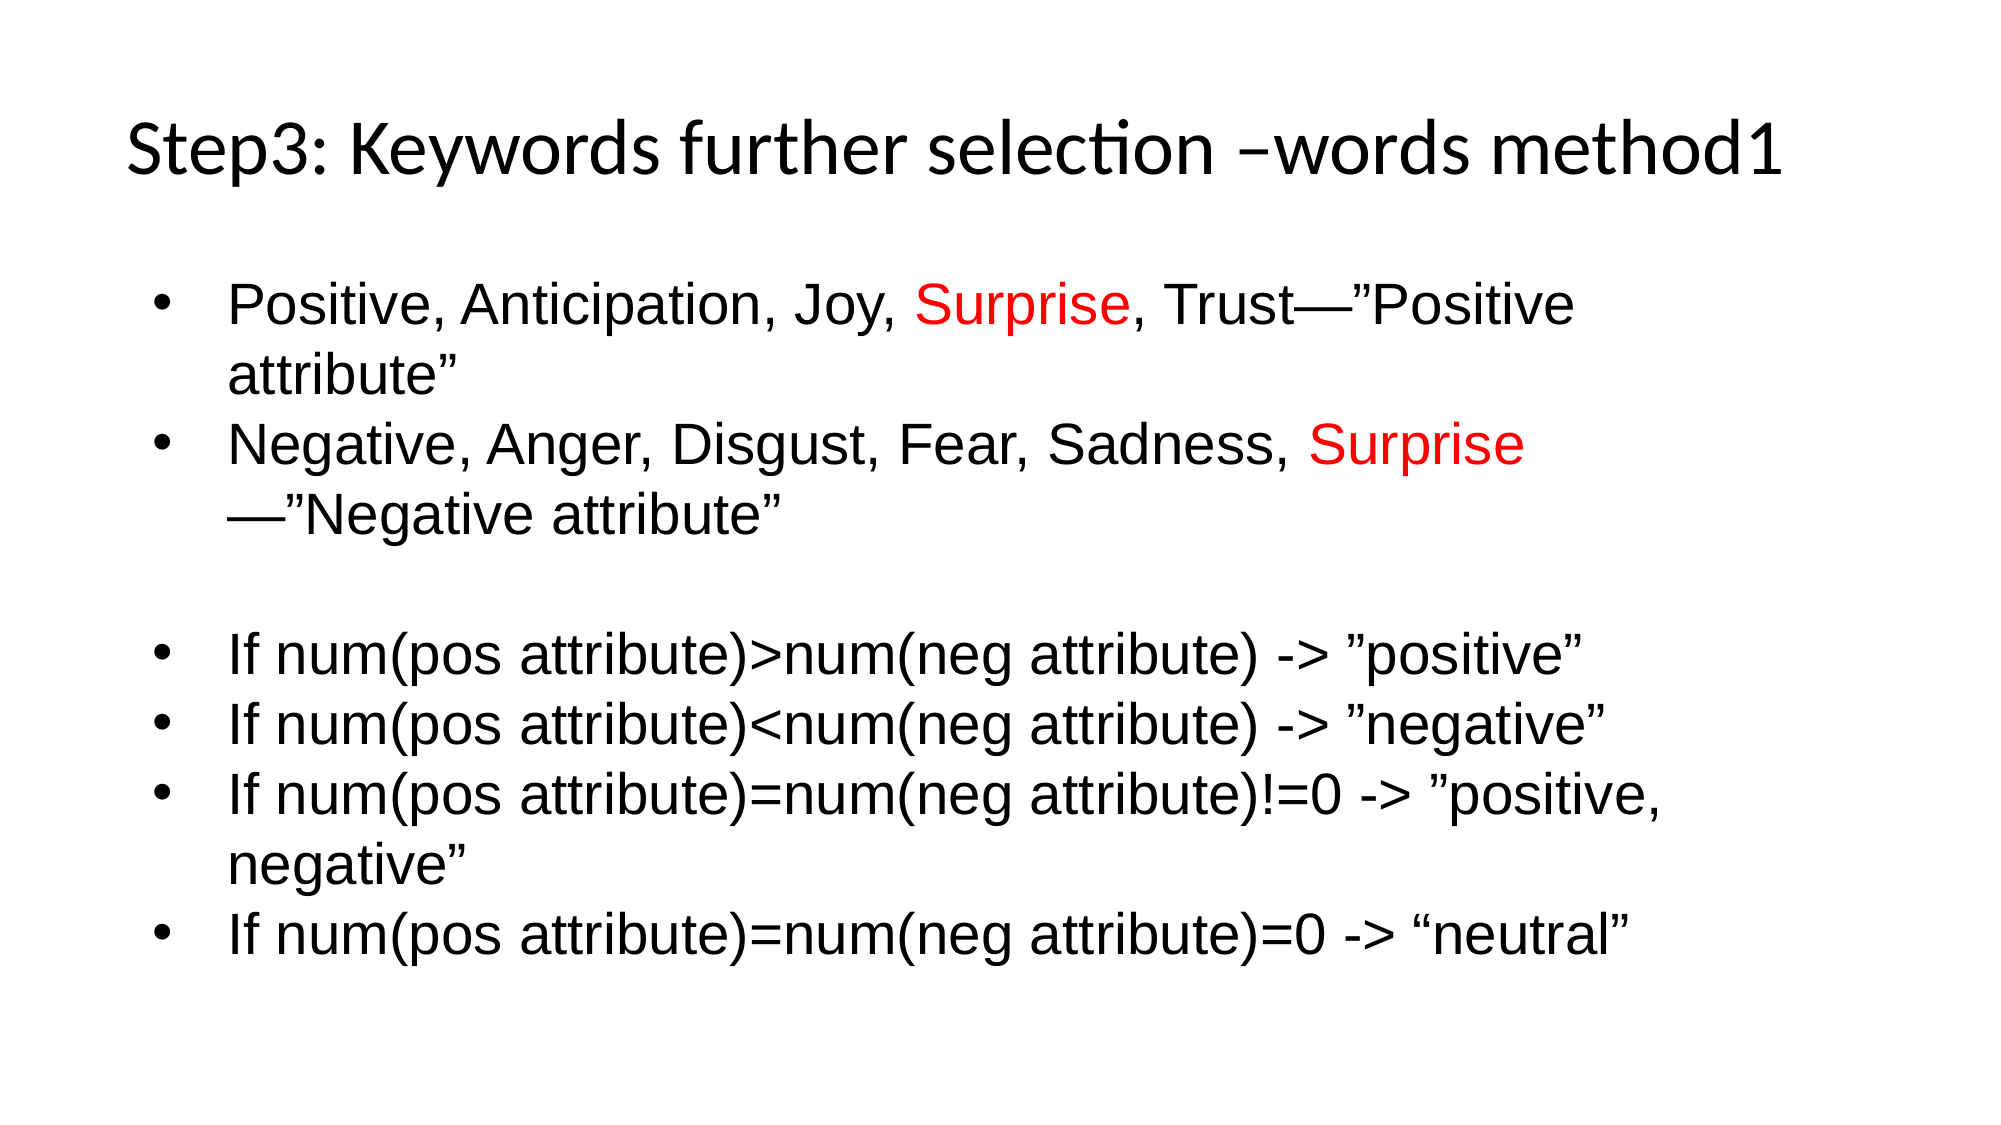

# Step3: Keywords further selection –words method1
Positive, Anticipation, Joy, Surprise, Trust—”Positive attribute”
Negative, Anger, Disgust, Fear, Sadness, Surprise—”Negative attribute”

If num(pos attribute)>num(neg attribute) -> ”positive”
If num(pos attribute)<num(neg attribute) -> ”negative”
If num(pos attribute)=num(neg attribute)!=0 -> ”positive, negative”
If num(pos attribute)=num(neg attribute)=0 -> “neutral”